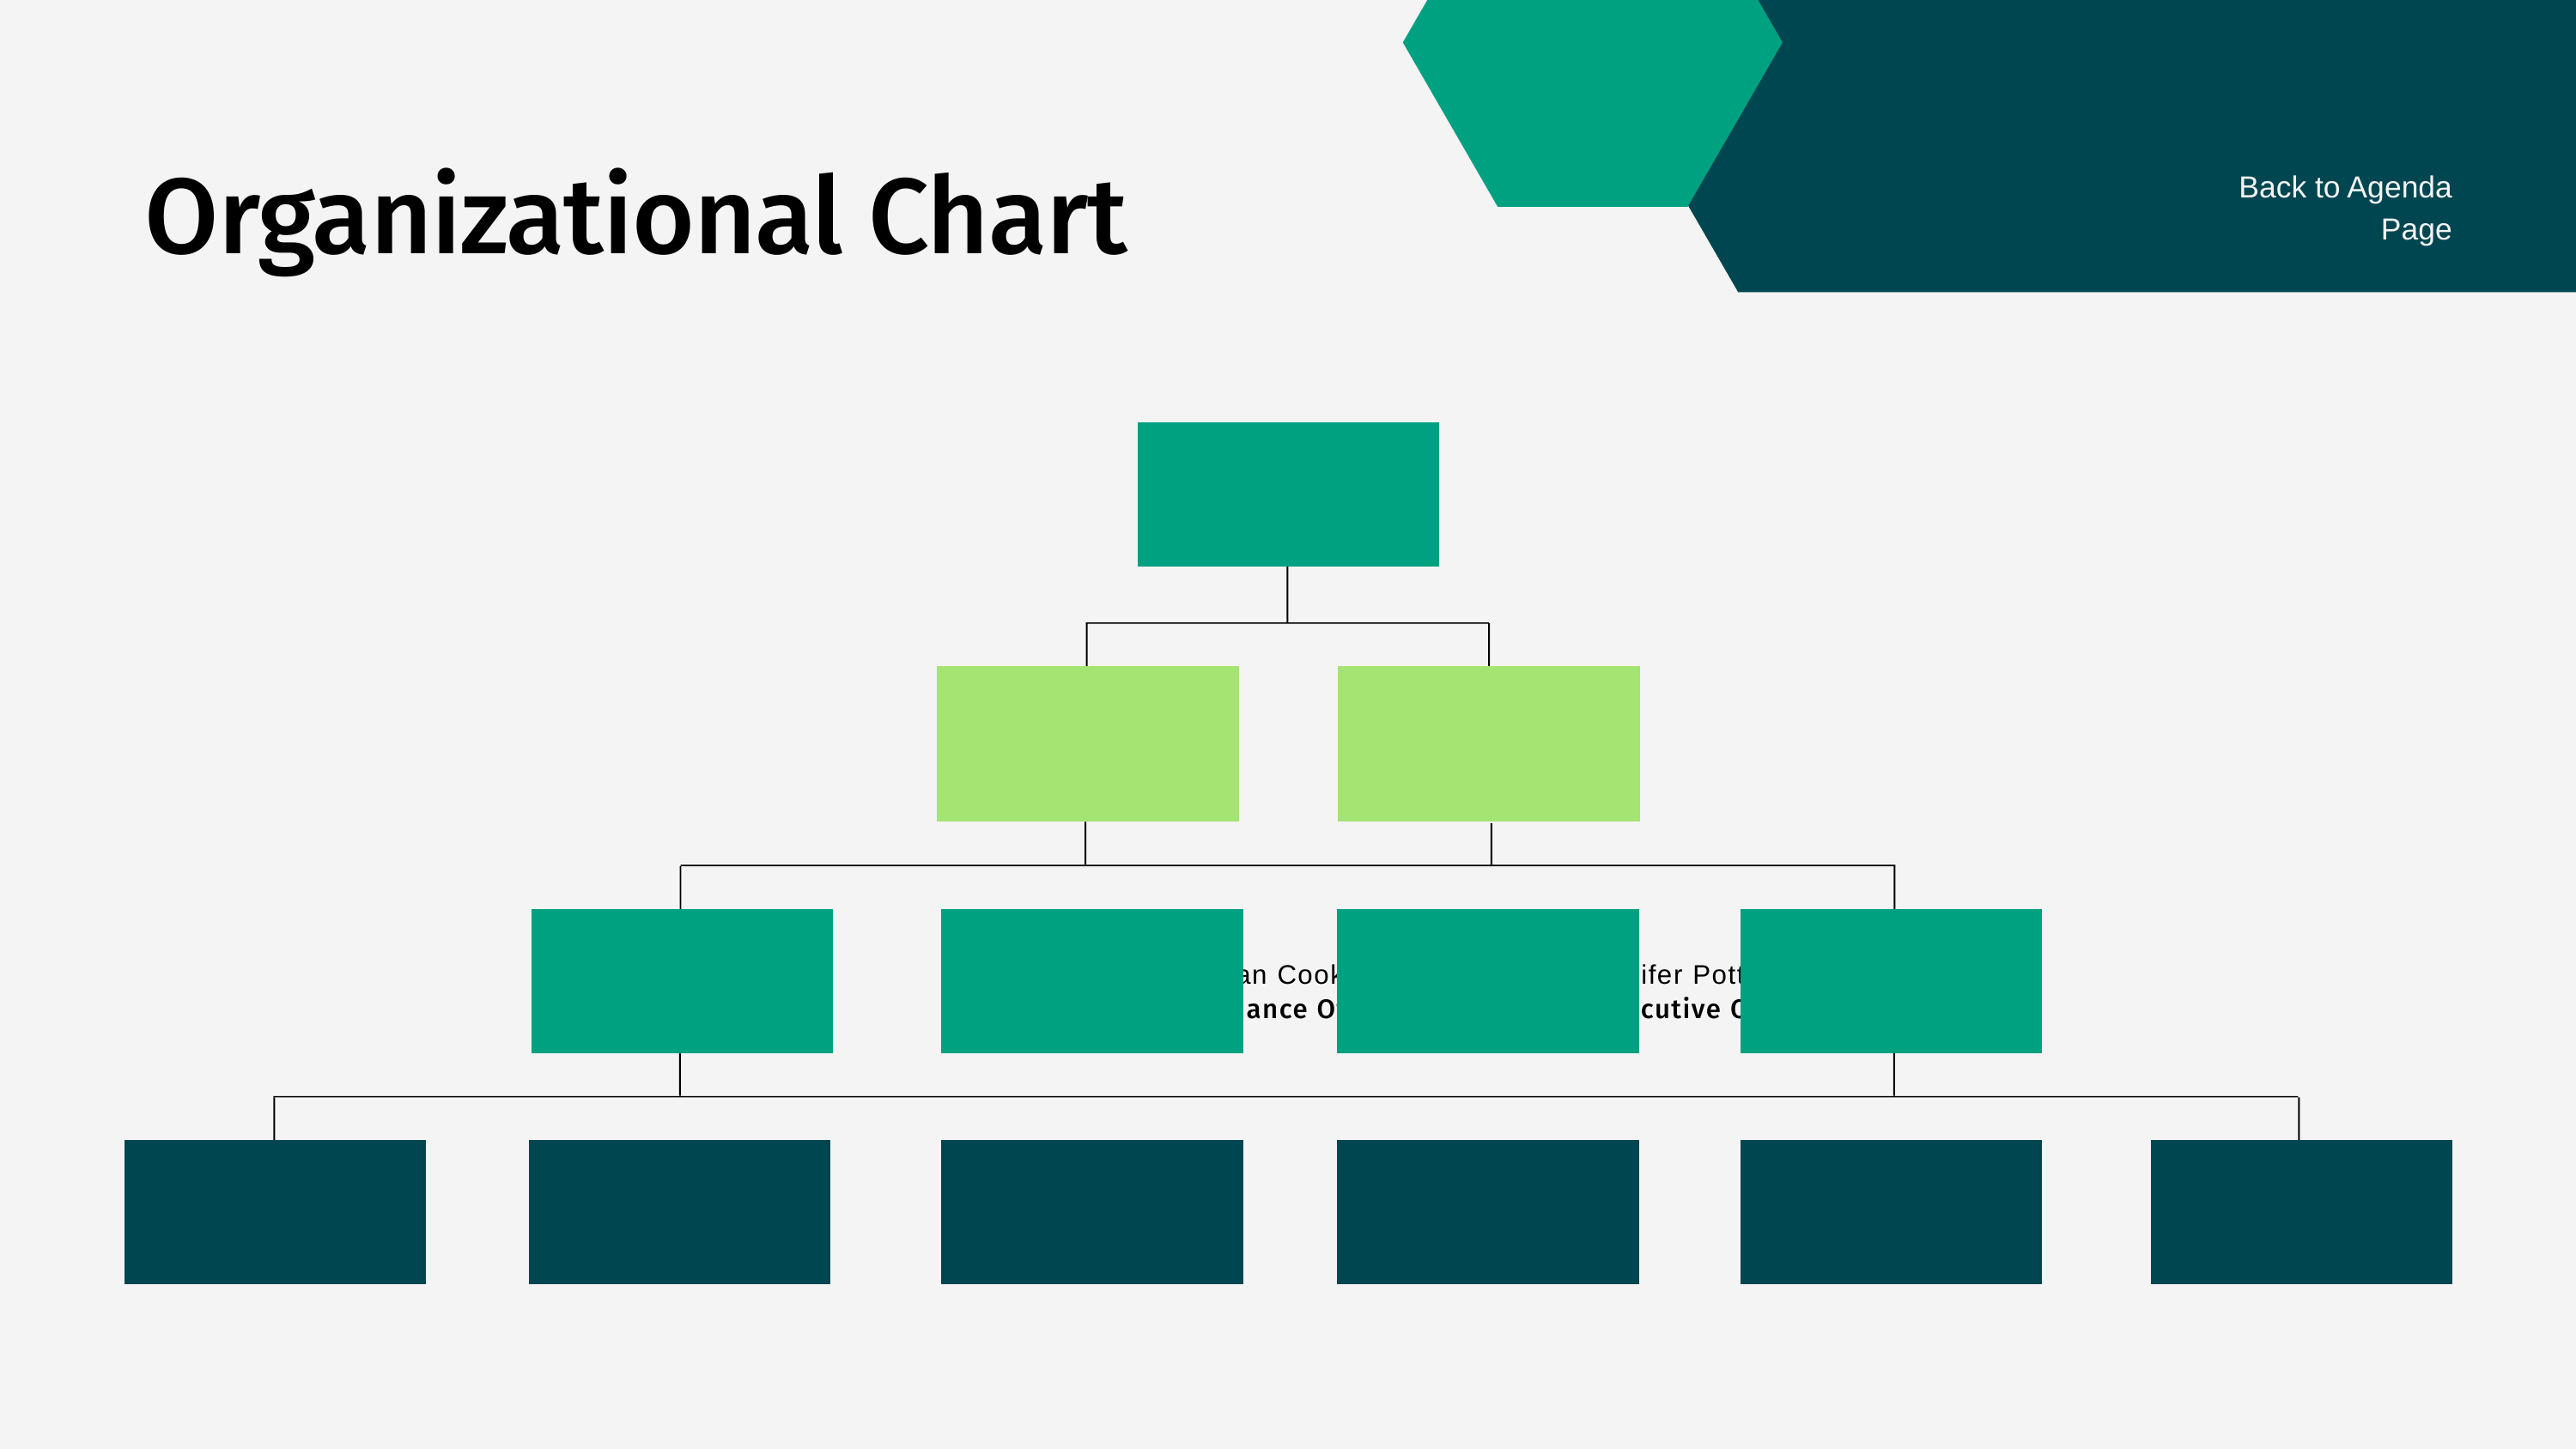

Organizational Chart
Back to Agenda Page

Hilda Onassis
President

Bryan Cook
Chief Finance Officer

Jennifer Potts
Chief Executive Officer

Blaise Martins
Director

Kiera Landon
Director

Kathy Lamprey
Director

Joshua Scotts
Director

Carl Miller
Accountant

Sadie Jones
Finance Manager

Clara Holmes
Bookkeeper

Mike Hollows
Tax Officer

Gracie Coopers
Compliance Officer

Marga Dunlop
Risk Manager